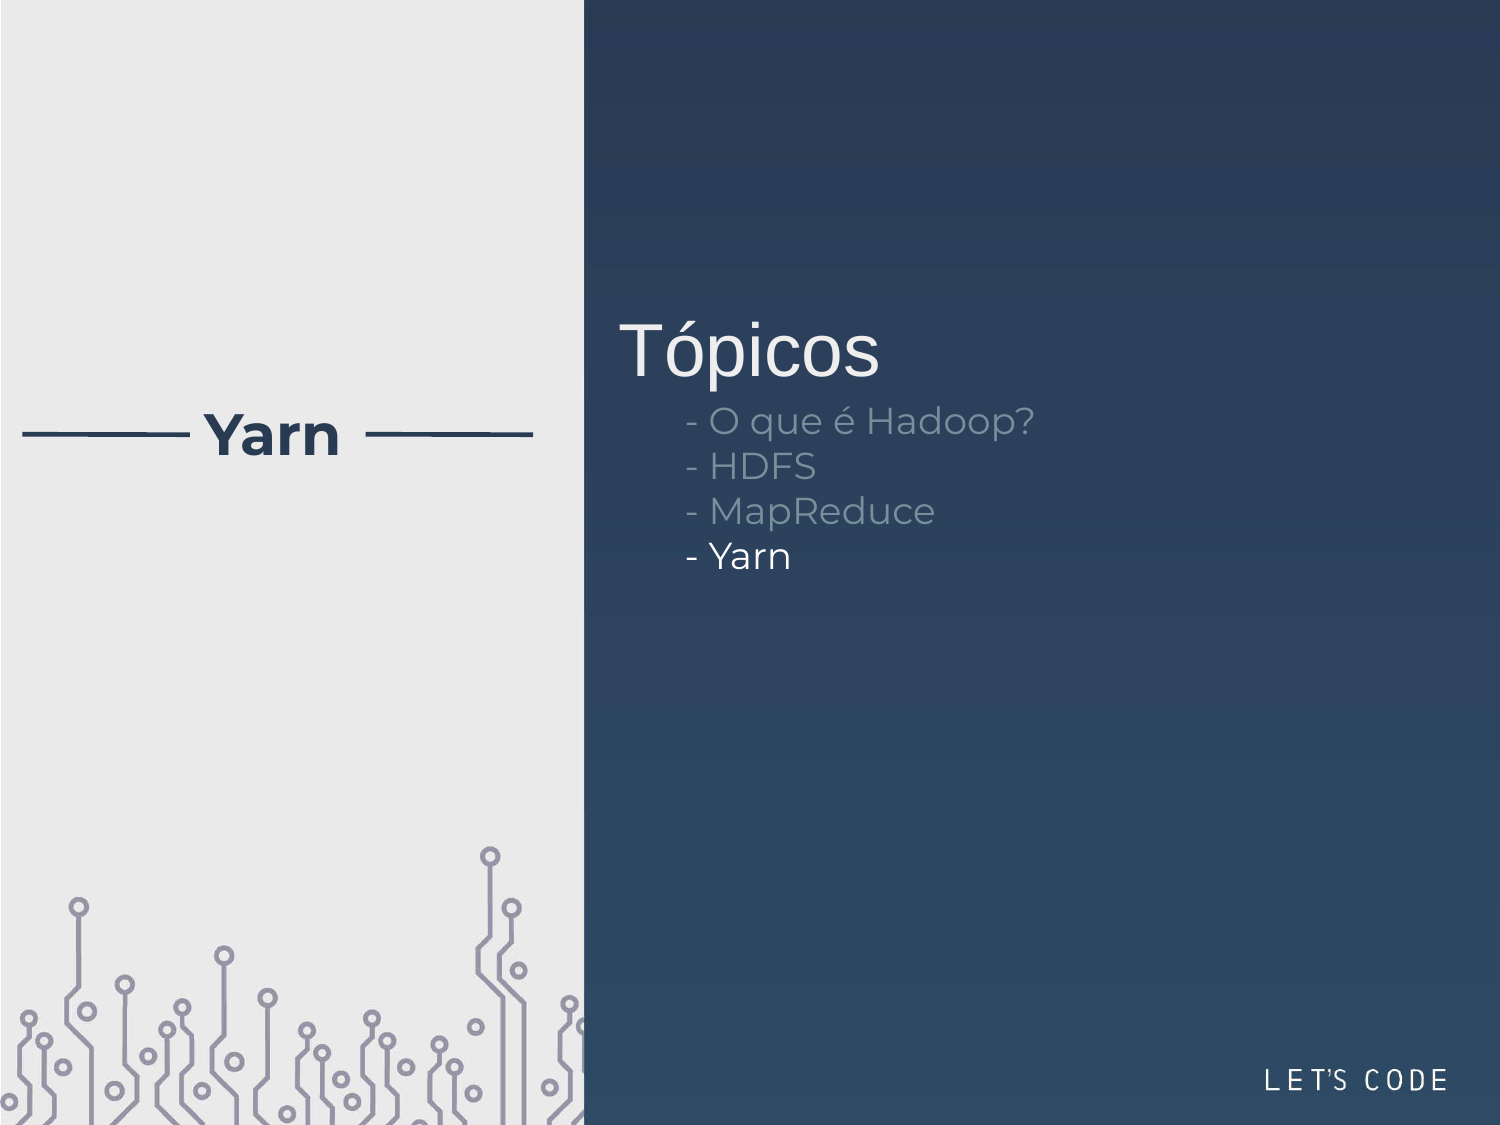

Tópicos
Yarn
- O que é Hadoop?
- HDFS
- MapReduce
- Yarn